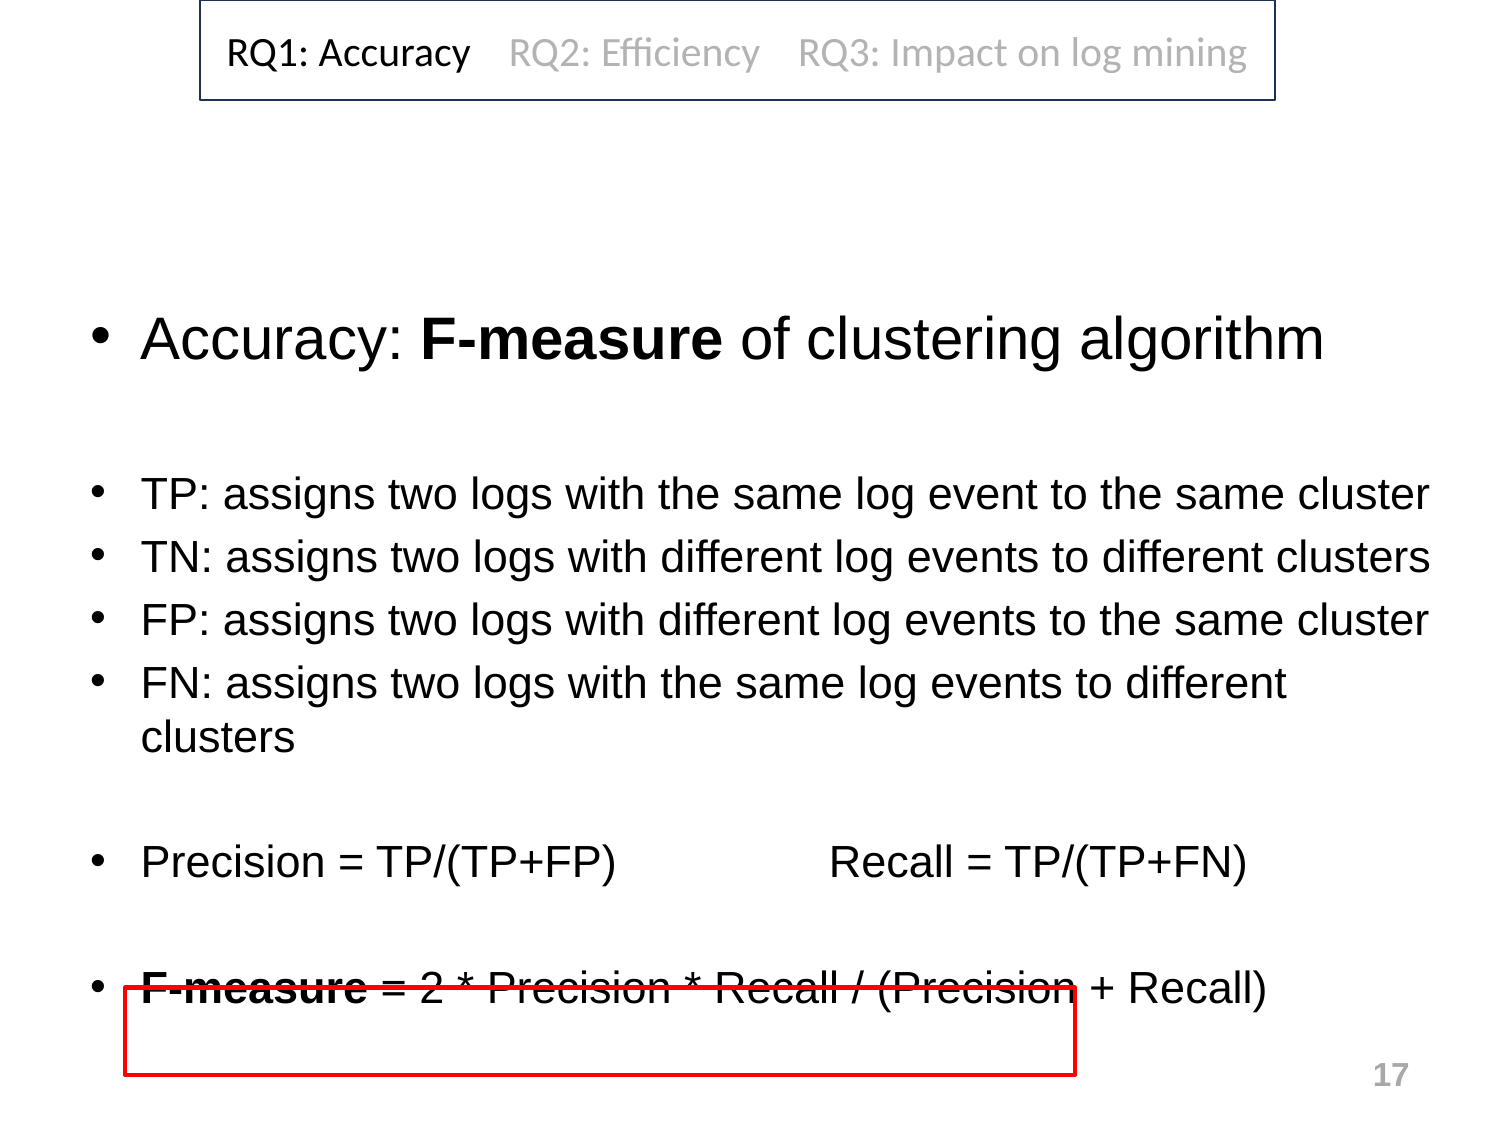

RQ1: Accuracy    RQ2: Efficiency    RQ3: Impact on log mining

Accuracy: F-measure of clustering algorithm

TP: assigns two logs with the same log event to the same cluster
TN: assigns two logs with different log events to different clusters
FP: assigns two logs with different log events to the same cluster
FN: assigns two logs with the same log events to different clusters

Precision = TP/(TP+FP)                 Recall = TP/(TP+FN)

F-measure = 2 * Precision * Recall / (Precision + Recall)

17